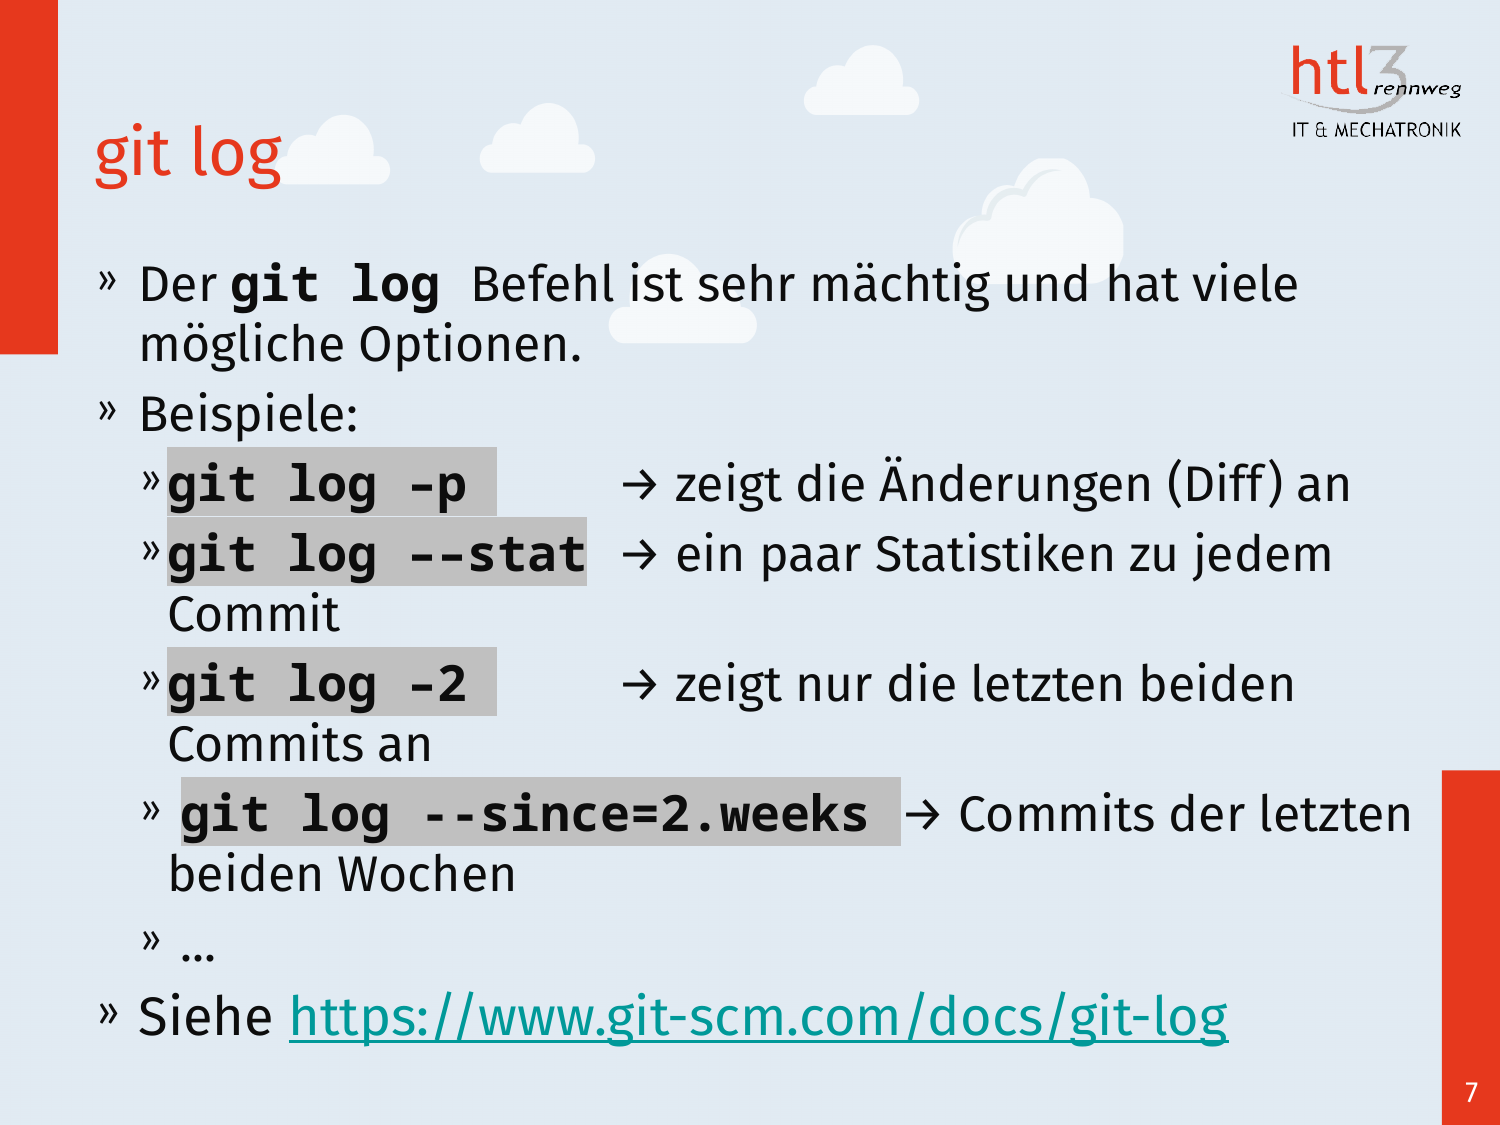

# git log
Der git log Befehl ist sehr mächtig und hat viele mögliche Optionen.
Beispiele:
git log –p 	→ zeigt die Änderungen (Diff) an
git log ––stat → ein paar Statistiken zu jedem Commit
git log –2 	→ zeigt nur die letzten beiden Commits an
 git log --since=2.weeks → Commits der letzten beiden Wochen
 ...
Siehe https://www.git-scm.com/docs/git-log